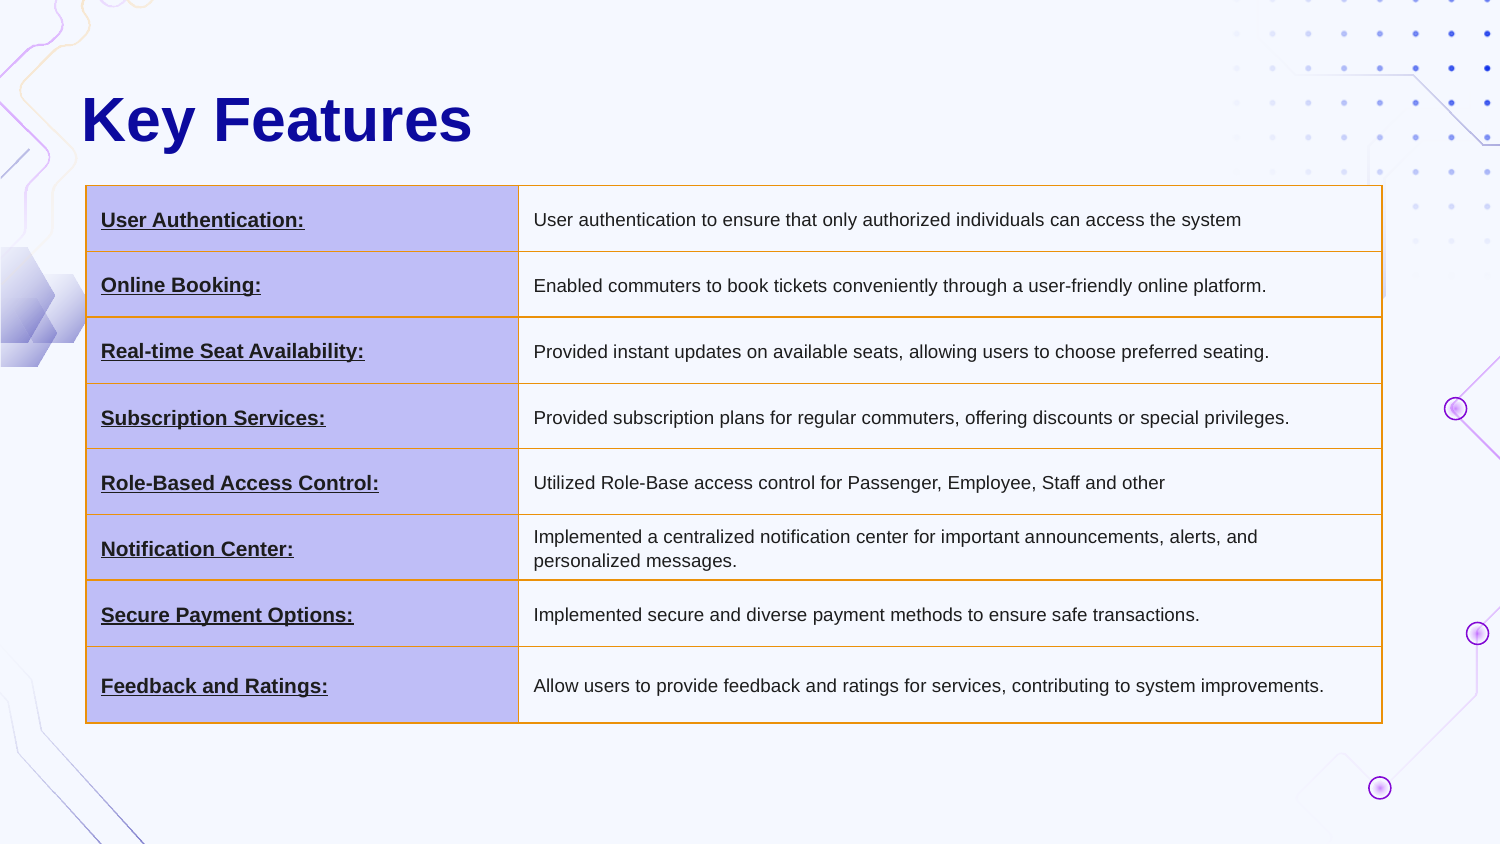

# Key Features
| User Authentication: | User authentication to ensure that only authorized individuals can access the system |
| --- | --- |
| Online Booking: | Enabled commuters to book tickets conveniently through a user-friendly online platform. |
| Real-time Seat Availability: | Provided instant updates on available seats, allowing users to choose preferred seating. |
| Subscription Services: | Provided subscription plans for regular commuters, offering discounts or special privileges. |
| Role-Based Access Control: | Utilized Role-Base access control for Passenger, Employee, Staff and other |
| Notification Center: | Implemented a centralized notification center for important announcements, alerts, and personalized messages. |
| Secure Payment Options: | Implemented secure and diverse payment methods to ensure safe transactions. |
| Feedback and Ratings: | Allow users to provide feedback and ratings for services, contributing to system improvements. |